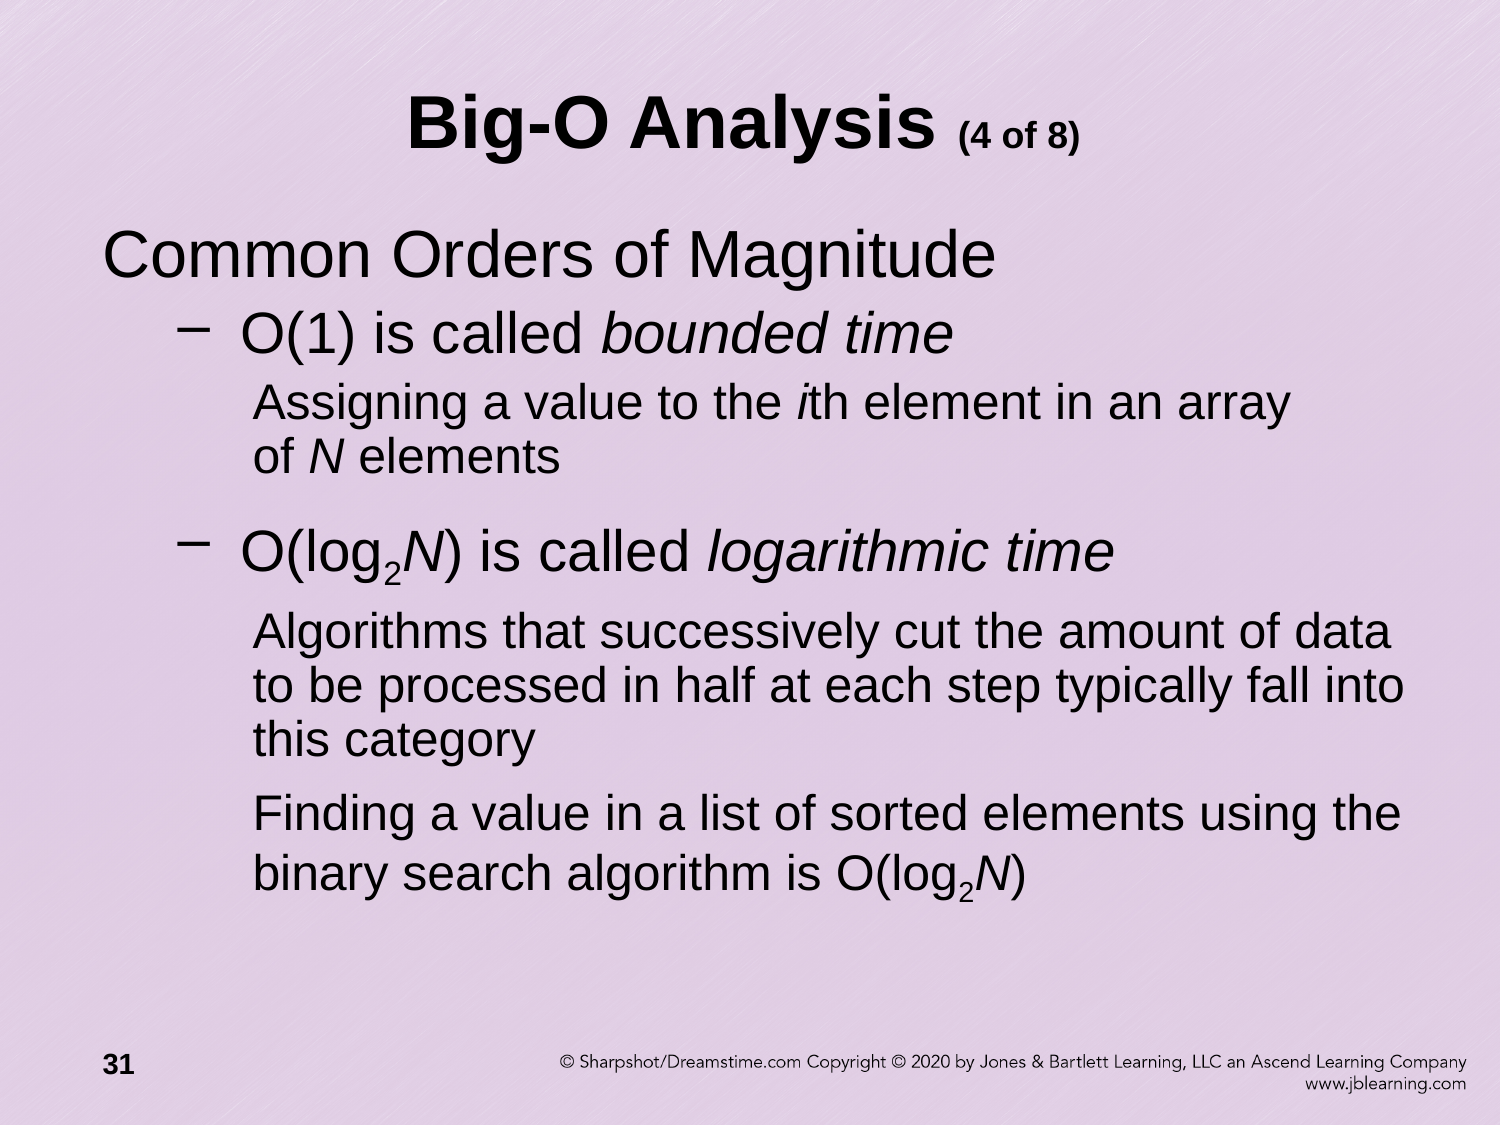

# Big-O Analysis (4 of 8)
Common Orders of Magnitude
 O(1) is called bounded time
Assigning a value to the ith element in an array
of N elements
 O(log2N) is called logarithmic time
Algorithms that successively cut the amount of data to be processed in half at each step typically fall into this category
Finding a value in a list of sorted elements using the binary search algorithm is O(log2N)
31